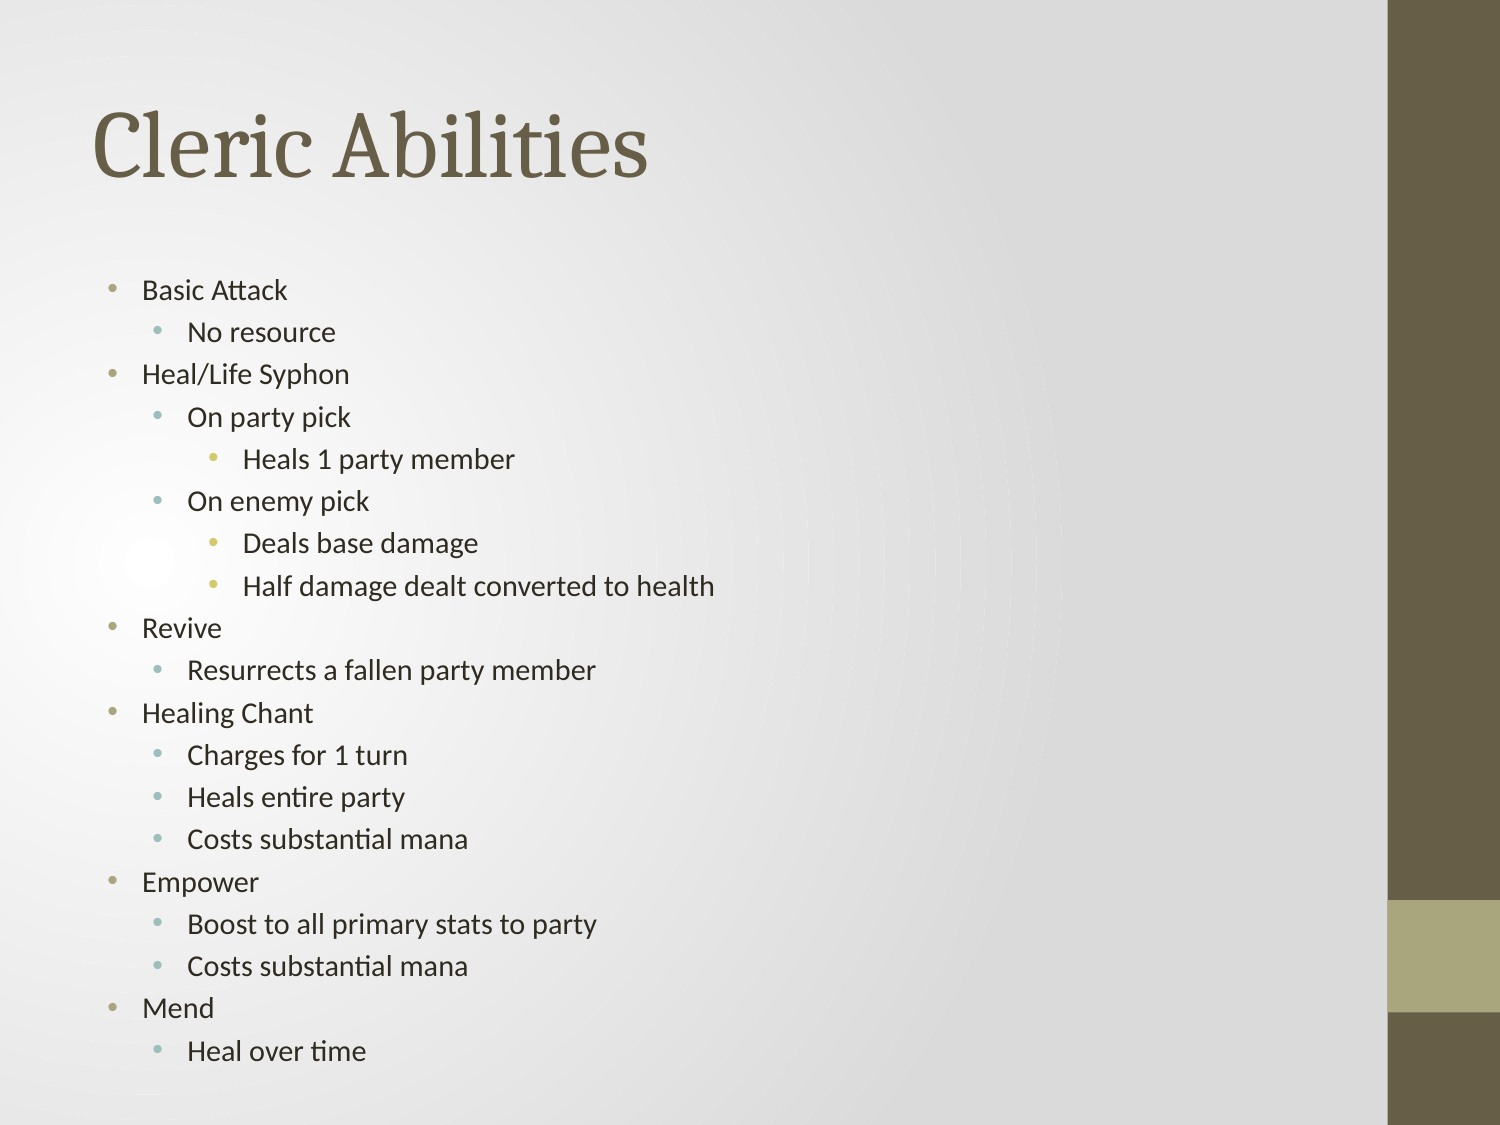

# Cleric Abilities
Basic Attack
No resource
Heal/Life Syphon
On party pick
Heals 1 party member
On enemy pick
Deals base damage
Half damage dealt converted to health
Revive
Resurrects a fallen party member
Healing Chant
Charges for 1 turn
Heals entire party
Costs substantial mana
Empower
Boost to all primary stats to party
Costs substantial mana
Mend
Heal over time